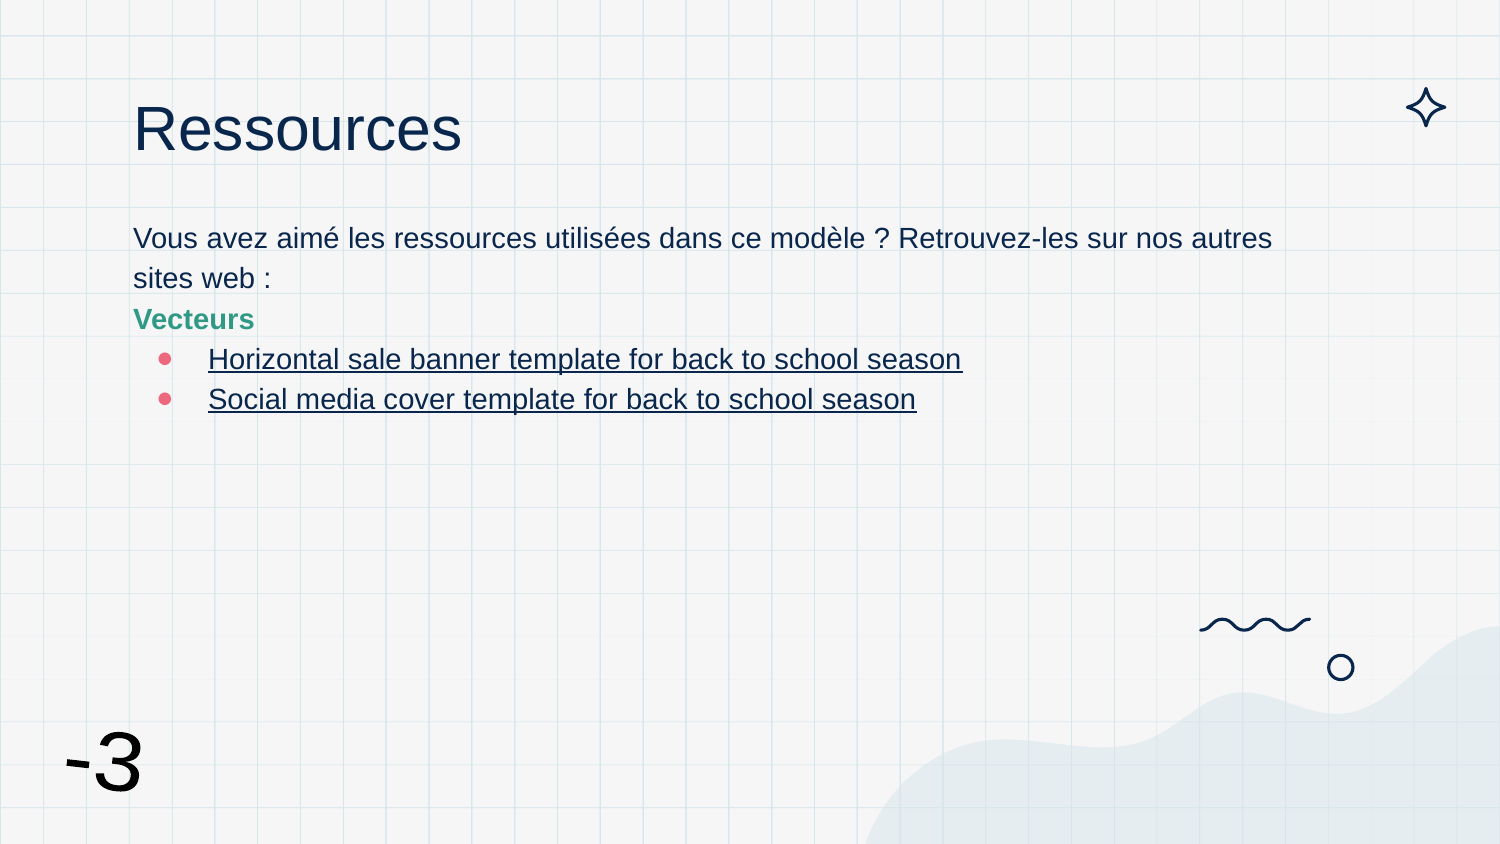

# Ressources
Vous avez aimé les ressources utilisées dans ce modèle ? Retrouvez-les sur nos autres sites web :
Vecteurs
Horizontal sale banner template for back to school season
Social media cover template for back to school season

-3